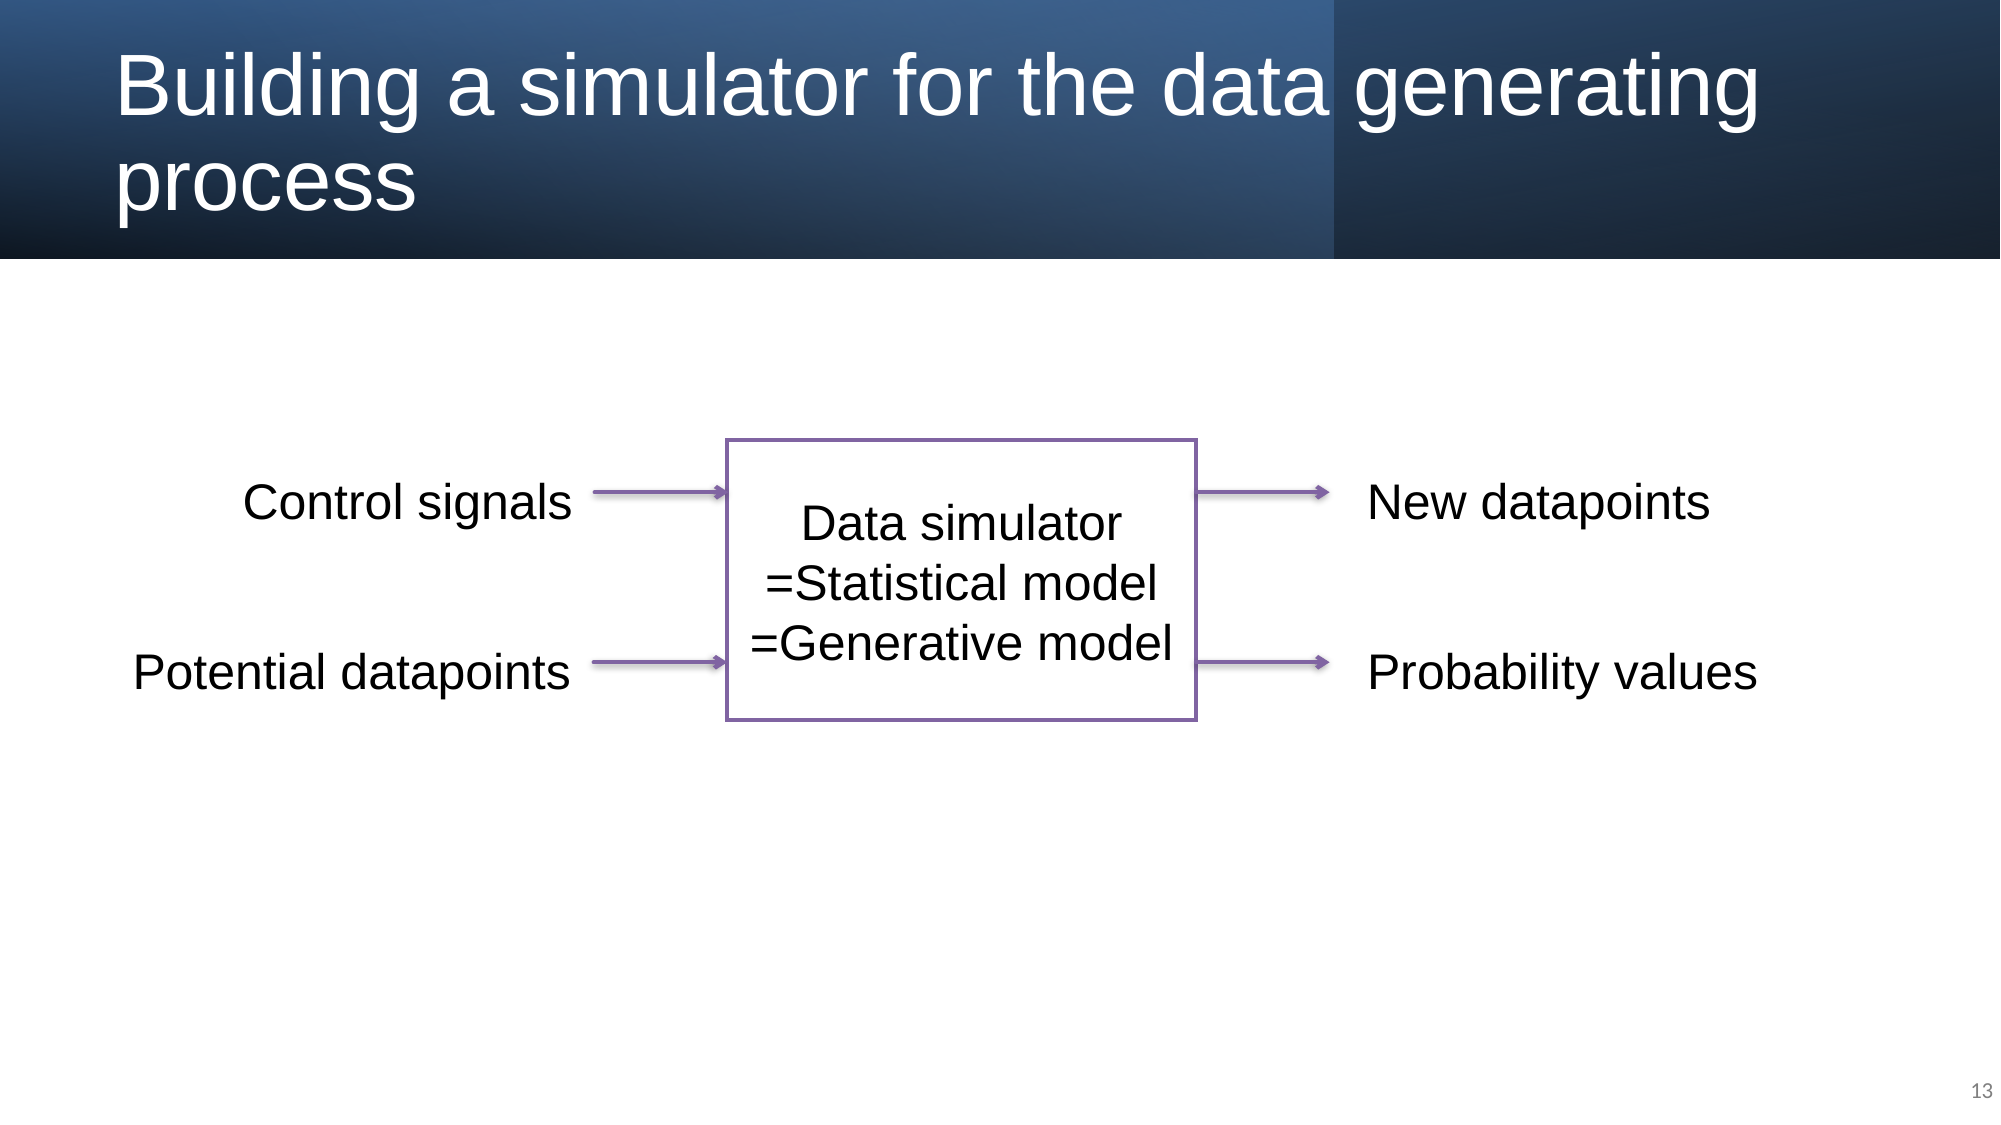

# Building a simulator for the data generating process

Data simulator
=Statistical model
=Generative model
Control signals
New datapoints
Potential datapoints
Probability values
13